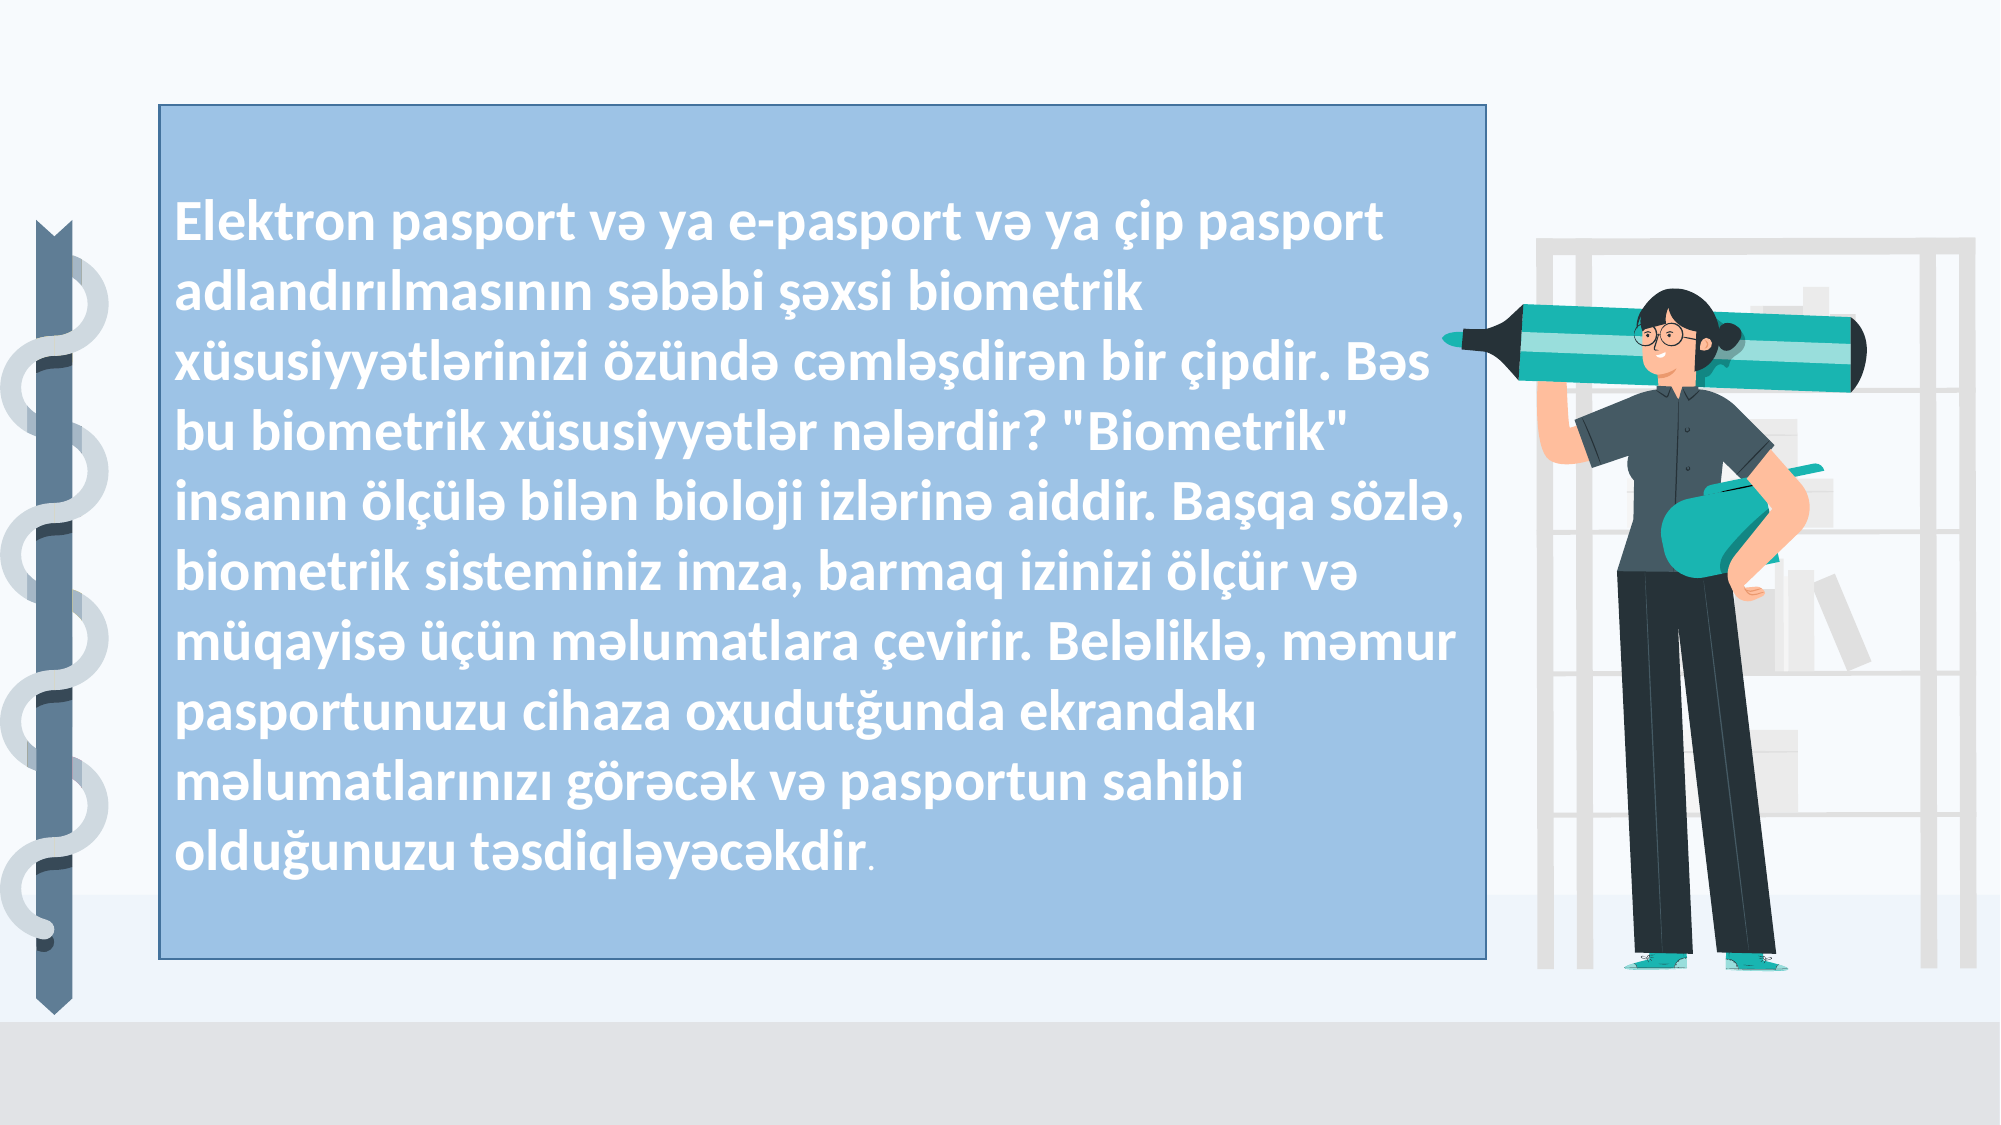

Elektron pasport və ya e-pasport və ya çip pasport adlandırılmasının səbəbi şəxsi biometrik xüsusiyyətlərinizi özündə cəmləşdirən bir çipdir. Bəs bu biometrik xüsusiyyətlər nələrdir? "Biometrik" insanın ölçülə bilən bioloji izlərinə aiddir. Başqa sözlə, biometrik sisteminiz imza, barmaq izinizi ölçür və müqayisə üçün məlumatlara çevirir. Beləliklə, məmur pasportunuzu cihaza oxudutğunda ekrandakı məlumatlarınızı görəcək və pasportun sahibi olduğunuzu təsdiqləyəcəkdir.